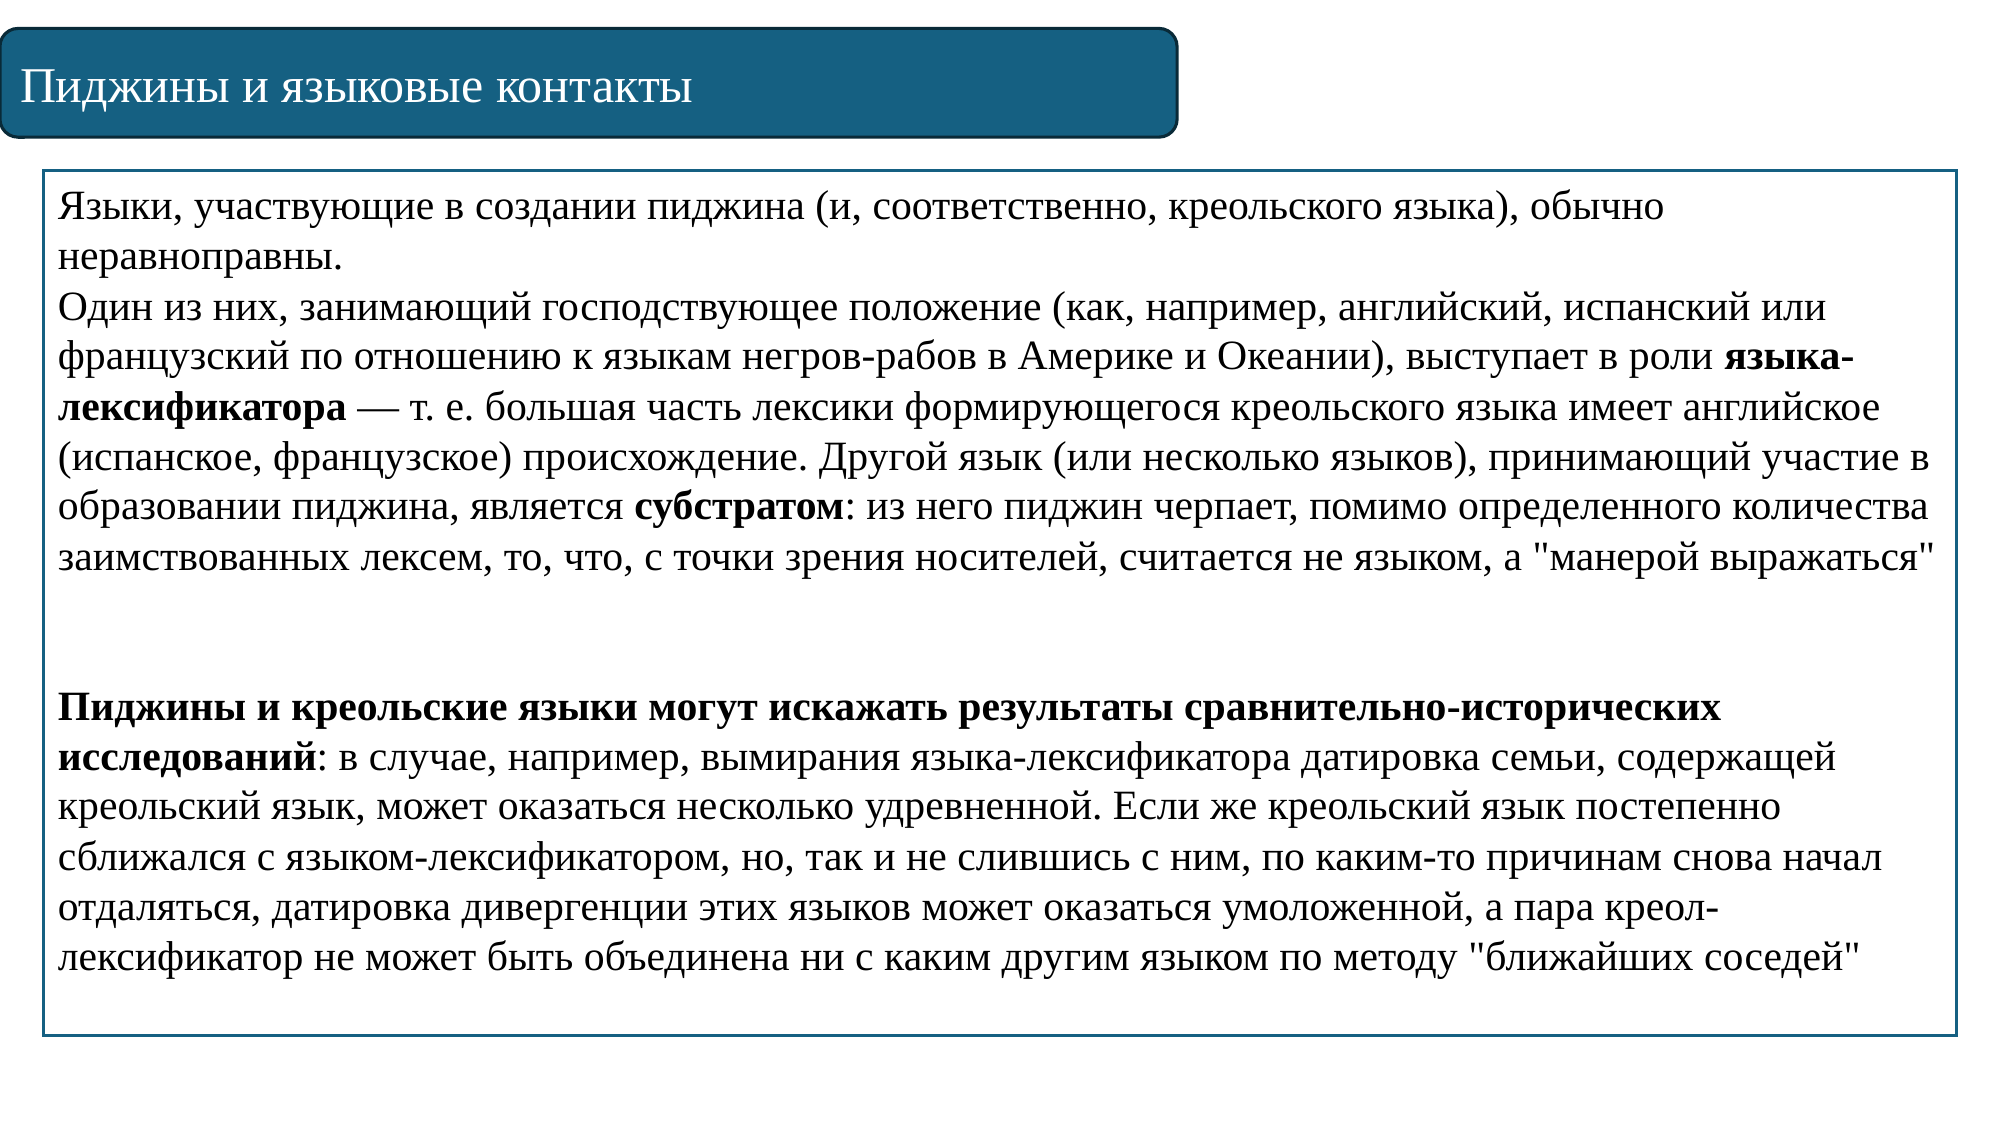

Пиджины и языковые контакты
Языки, участвующие в создании пиджина (и, соответственно, креольского языка), обычно неравноправны.
Один из них, занимающий господствующее положение (как, например, английский, испанский или французский по отношению к языкам негров-рабов в Америке и Океании), выступает в роли языка-лексификатора — т. е. большая часть лексики формирующегося креольского языка имеет английское (испанское, французское) происхождение. Другой язык (или несколько языков), принимающий участие в образовании пиджина, является субстратом: из него пиджин черпает, помимо определенного количества заимствованных лексем, то, что, с точки зрения носителей, считается не языком, а "манерой выражаться"

Пиджины и креольские языки могут искажать результаты сравнительно-исторических исследований: в случае, например, вымирания языка-лексификатора датировка семьи, содержащей креольский язык, может оказаться несколько удревненной. Если же креольский язык постепенно сближался с языком-лексификатором, но, так и не слившись с ним, по каким-то причинам снова начал отдаляться, датировка дивергенции этих языков может оказаться умоложенной, а пара креол-лексификатор не может быть объединена ни с каким другим языком по методу "ближайших соседей"